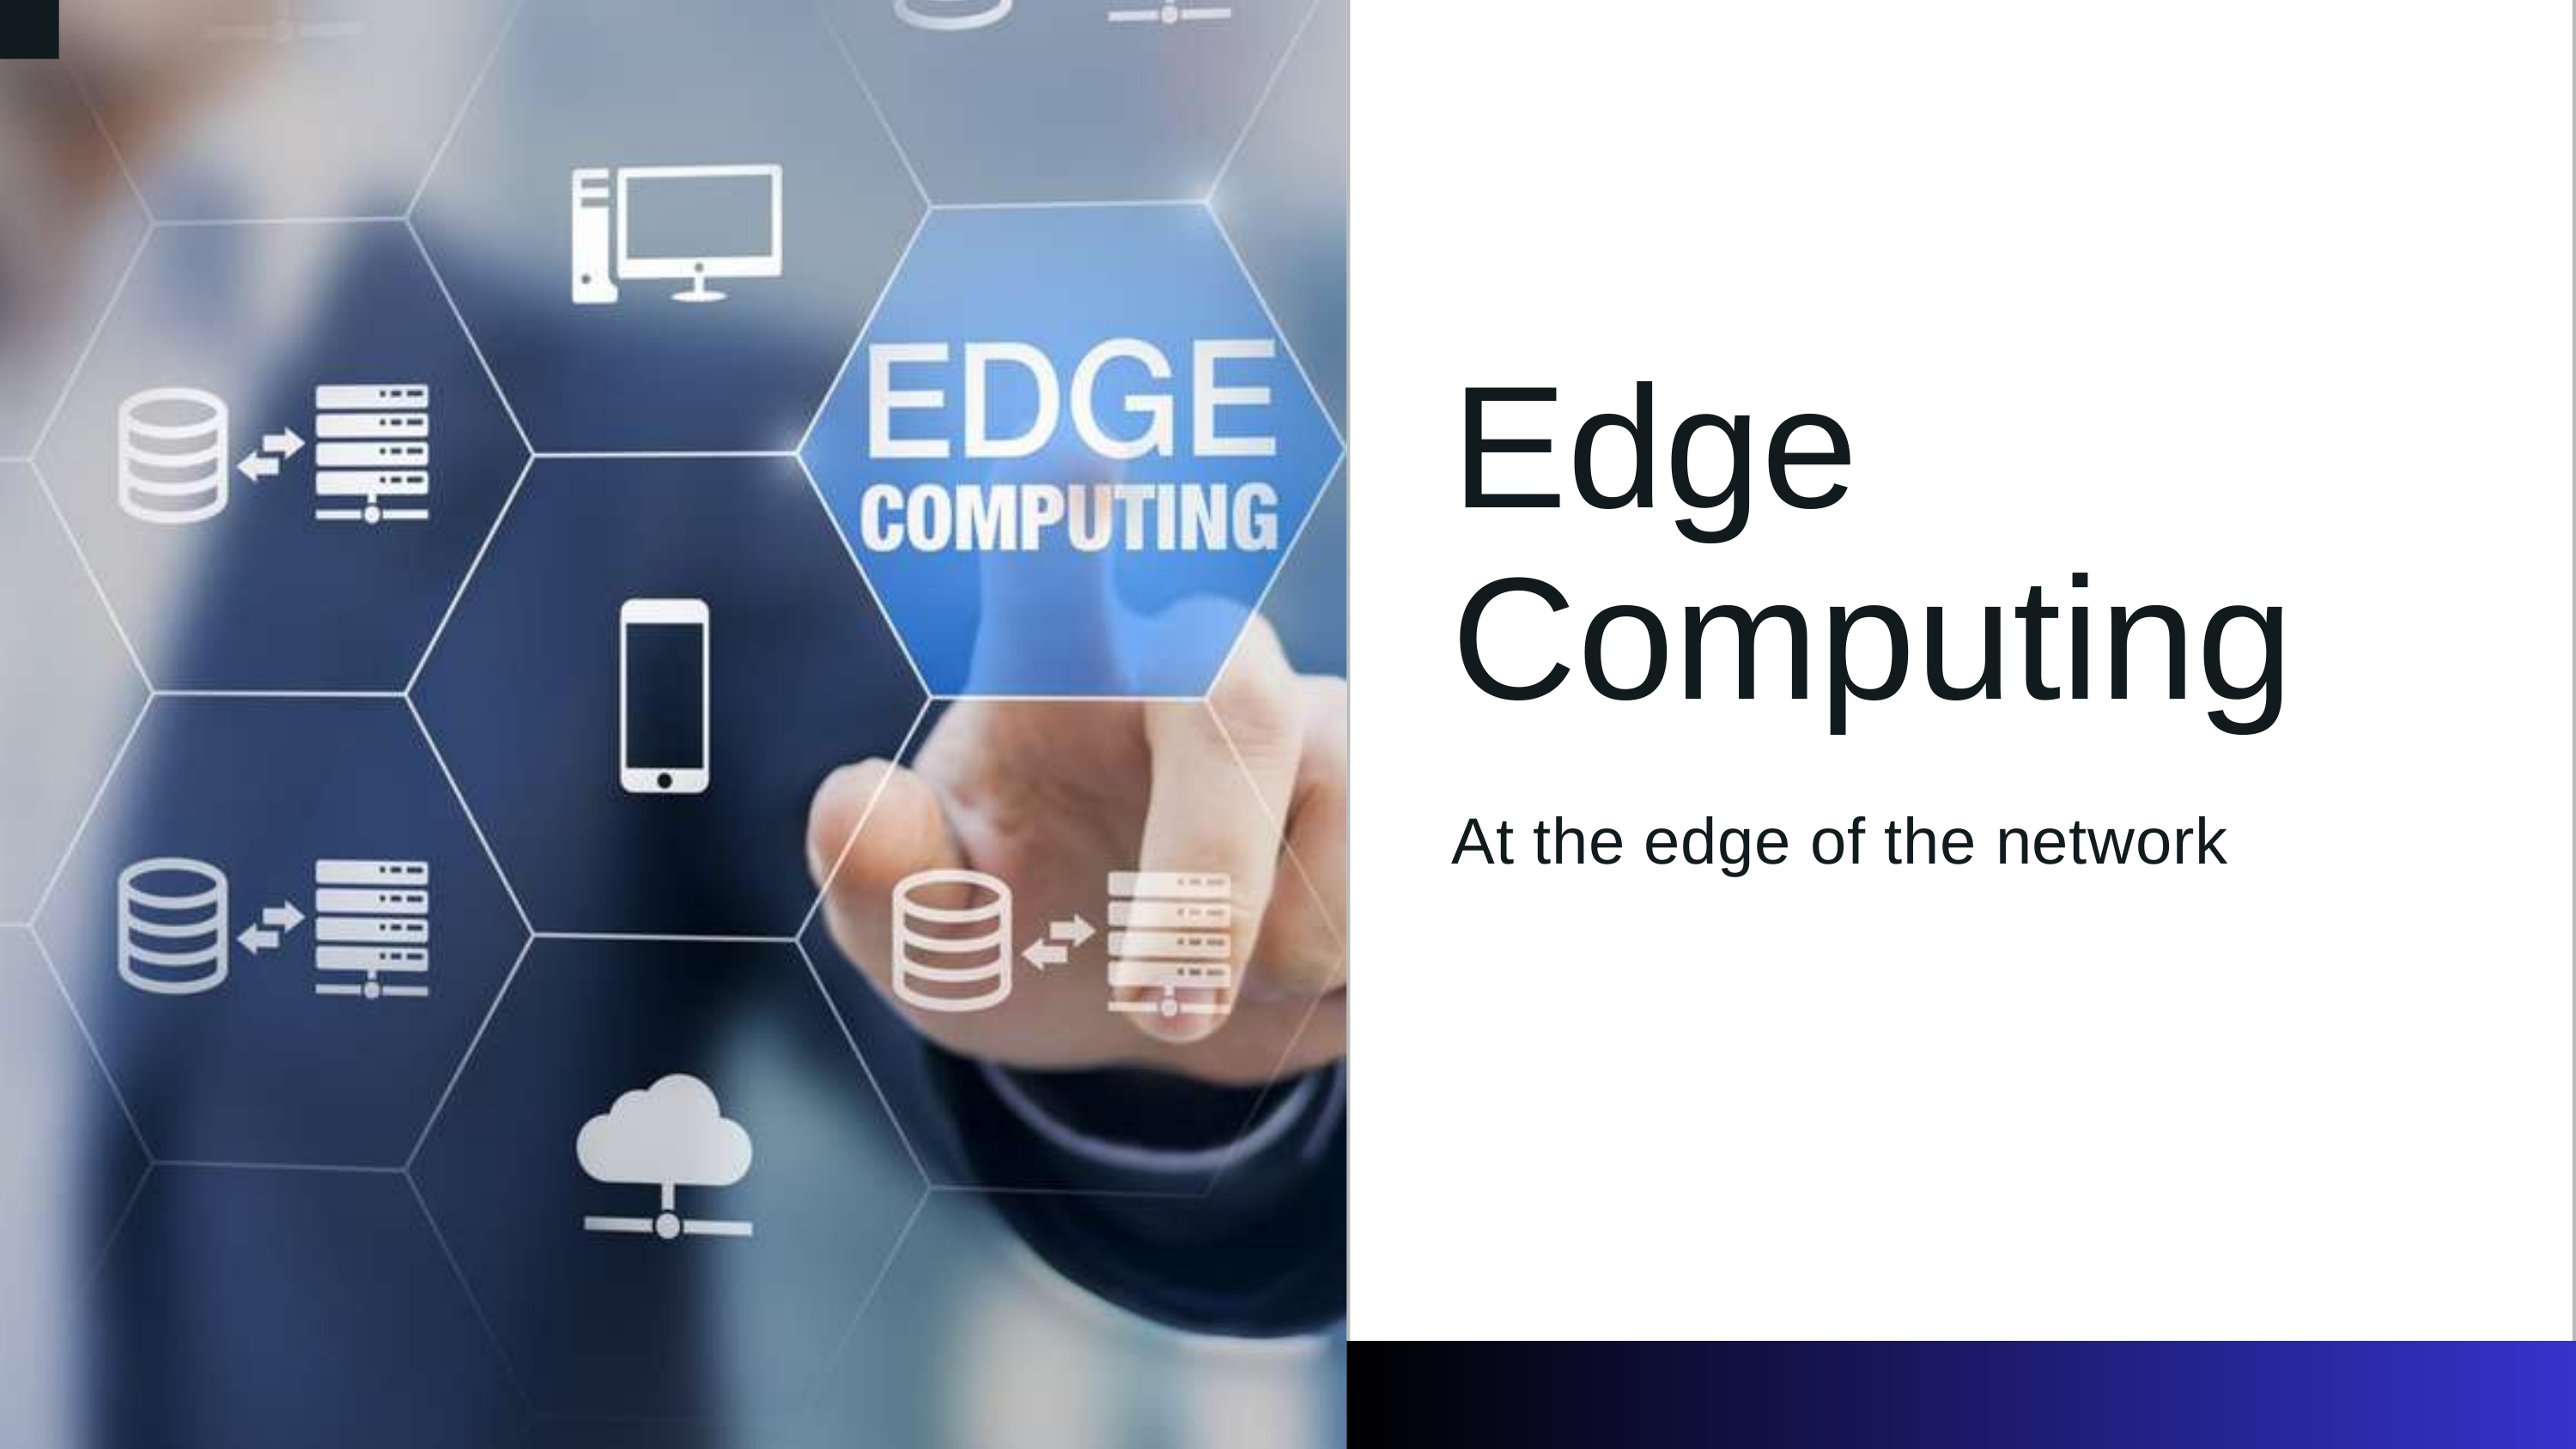

Edge Computing
At the edge of the network